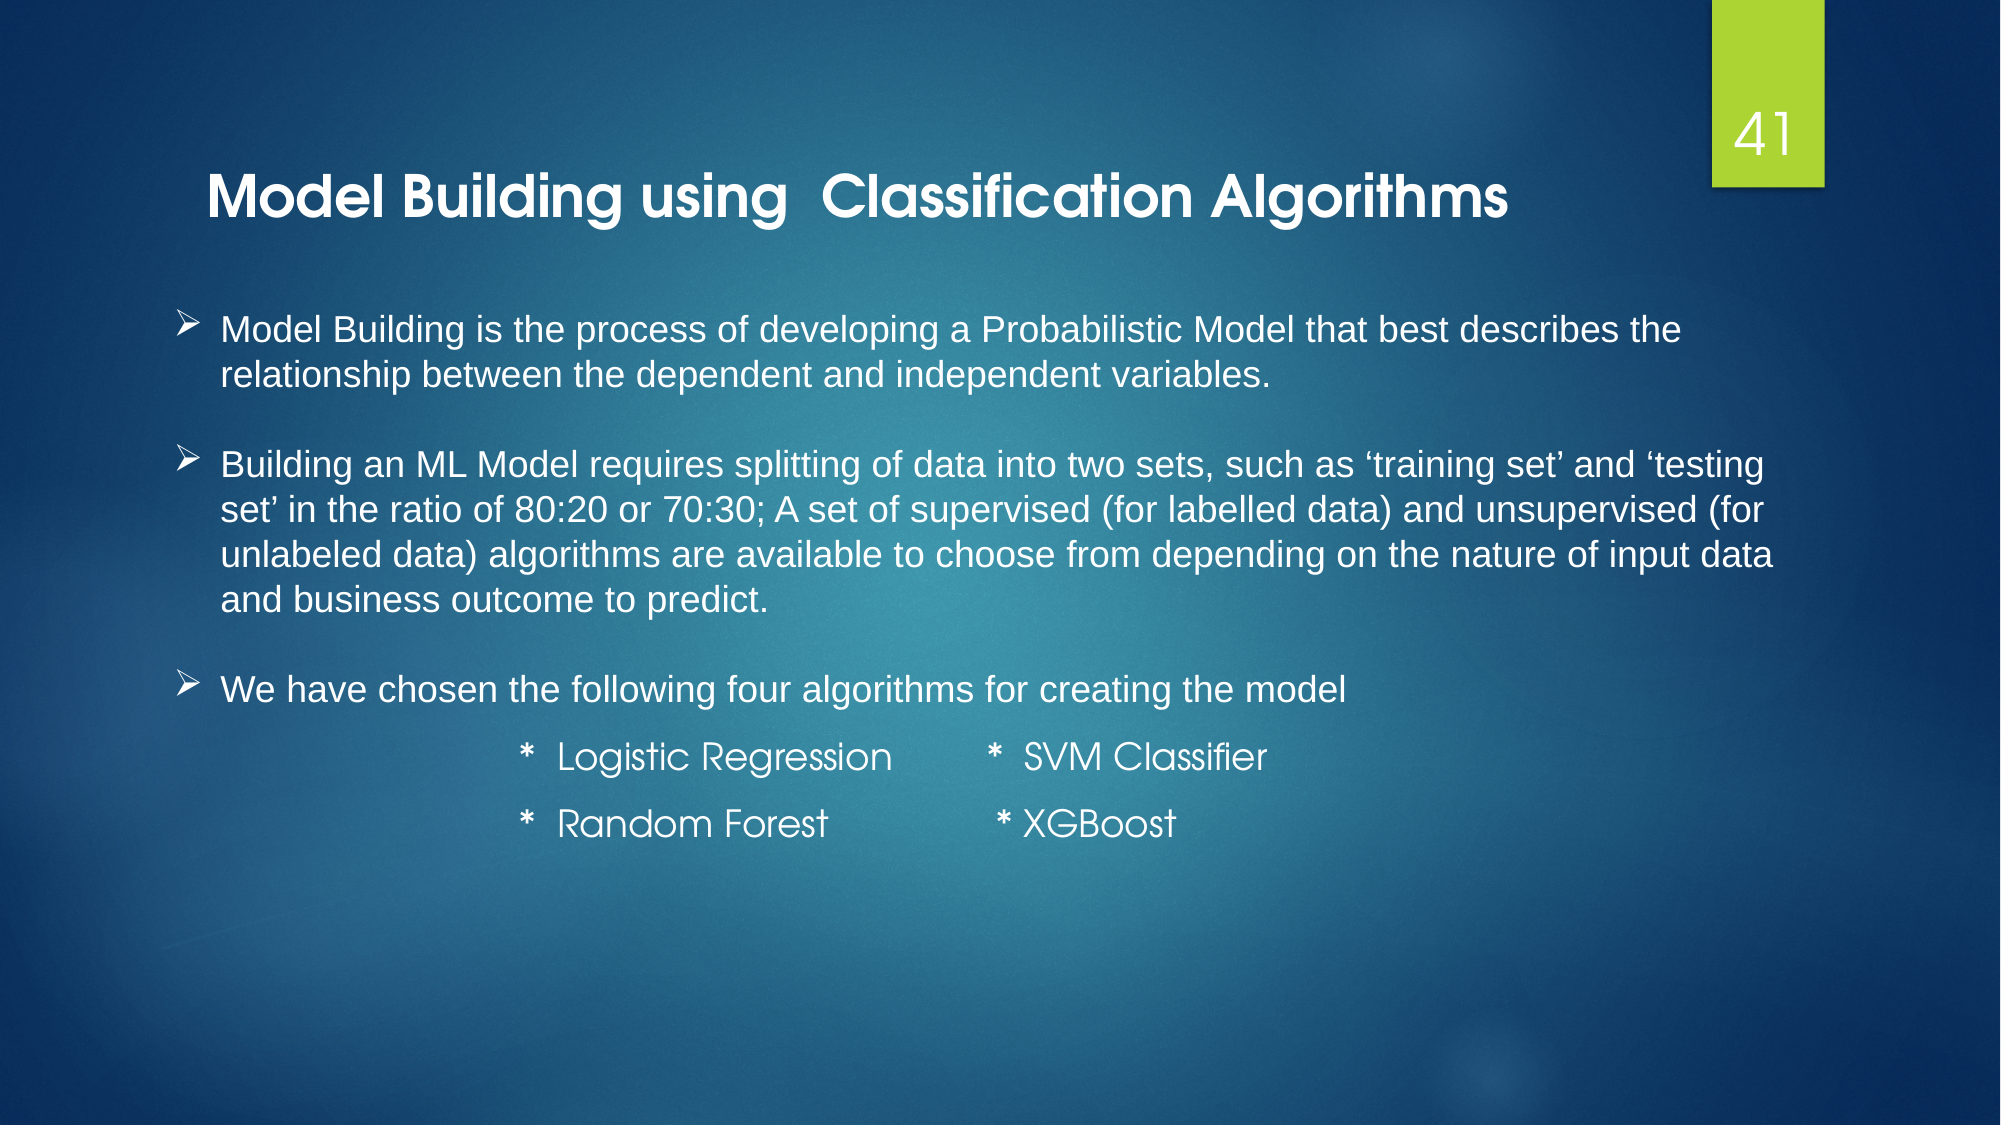

41
Model Building using  Classification Algorithms
Model Building is the process of developing a Probabilistic Model that best describes the relationship between the dependent and independent variables.

Building an ML Model requires splitting of data into two sets, such as ‘training set’ and ‘testing set’ in the ratio of 80:20 or 70:30; A set of supervised (for labelled data) and unsupervised (for unlabeled data) algorithms are available to choose from depending on the nature of input data and business outcome to predict.

We have chosen the following four algorithms for creating the model
                                 *  Logistic Regression         *  SVM Classifier
                                 *  Random Forest                * XGBoost